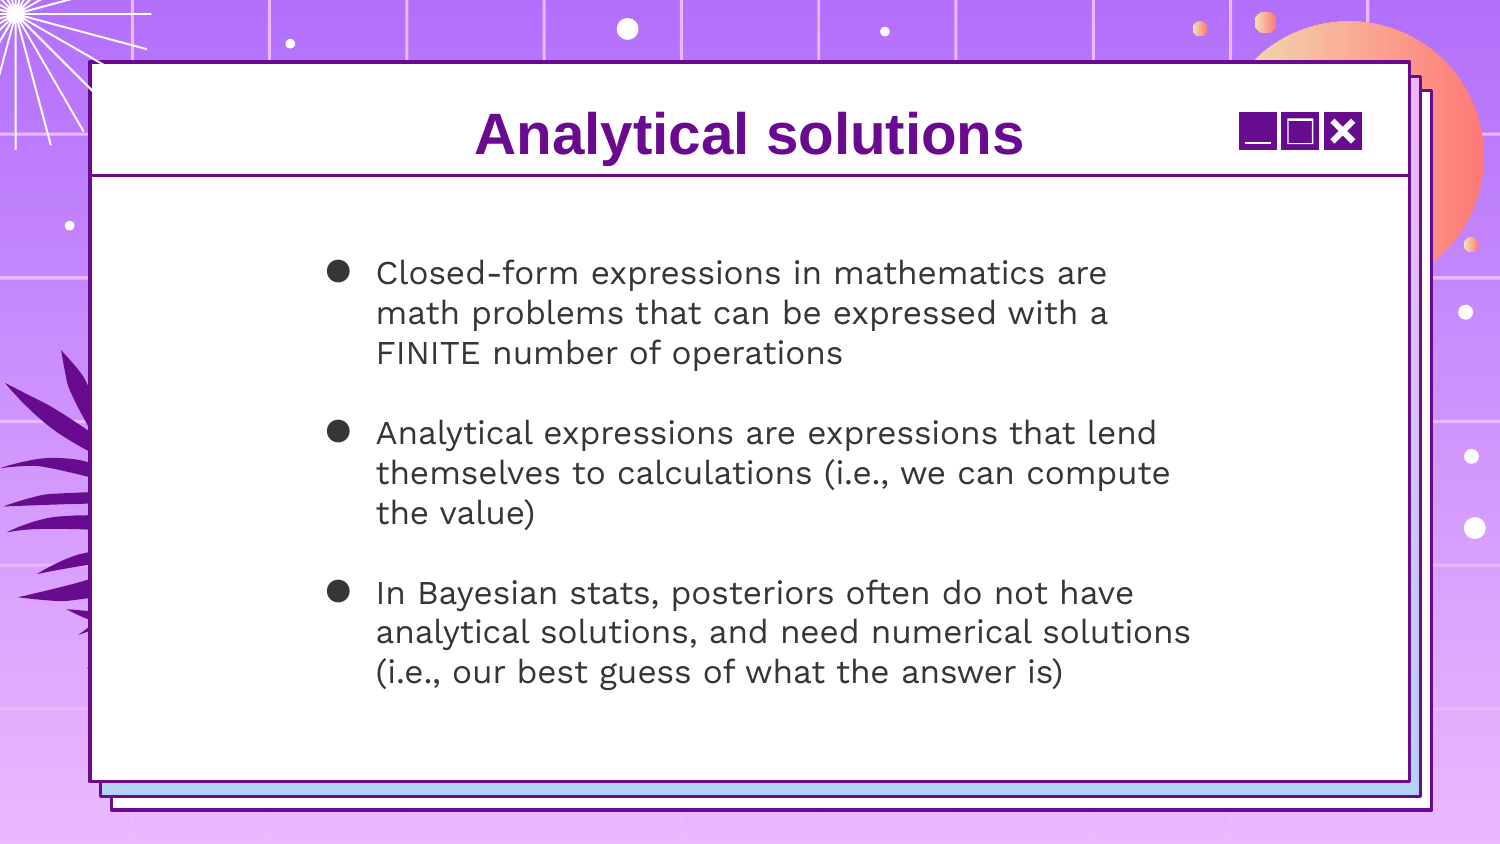

# Analytical solutions
Closed-form expressions in mathematics are math problems that can be expressed with a FINITE number of operations

Analytical expressions are expressions that lend themselves to calculations (i.e., we can compute the value)

In Bayesian stats, posteriors often do not have analytical solutions, and need numerical solutions (i.e., our best guess of what the answer is)